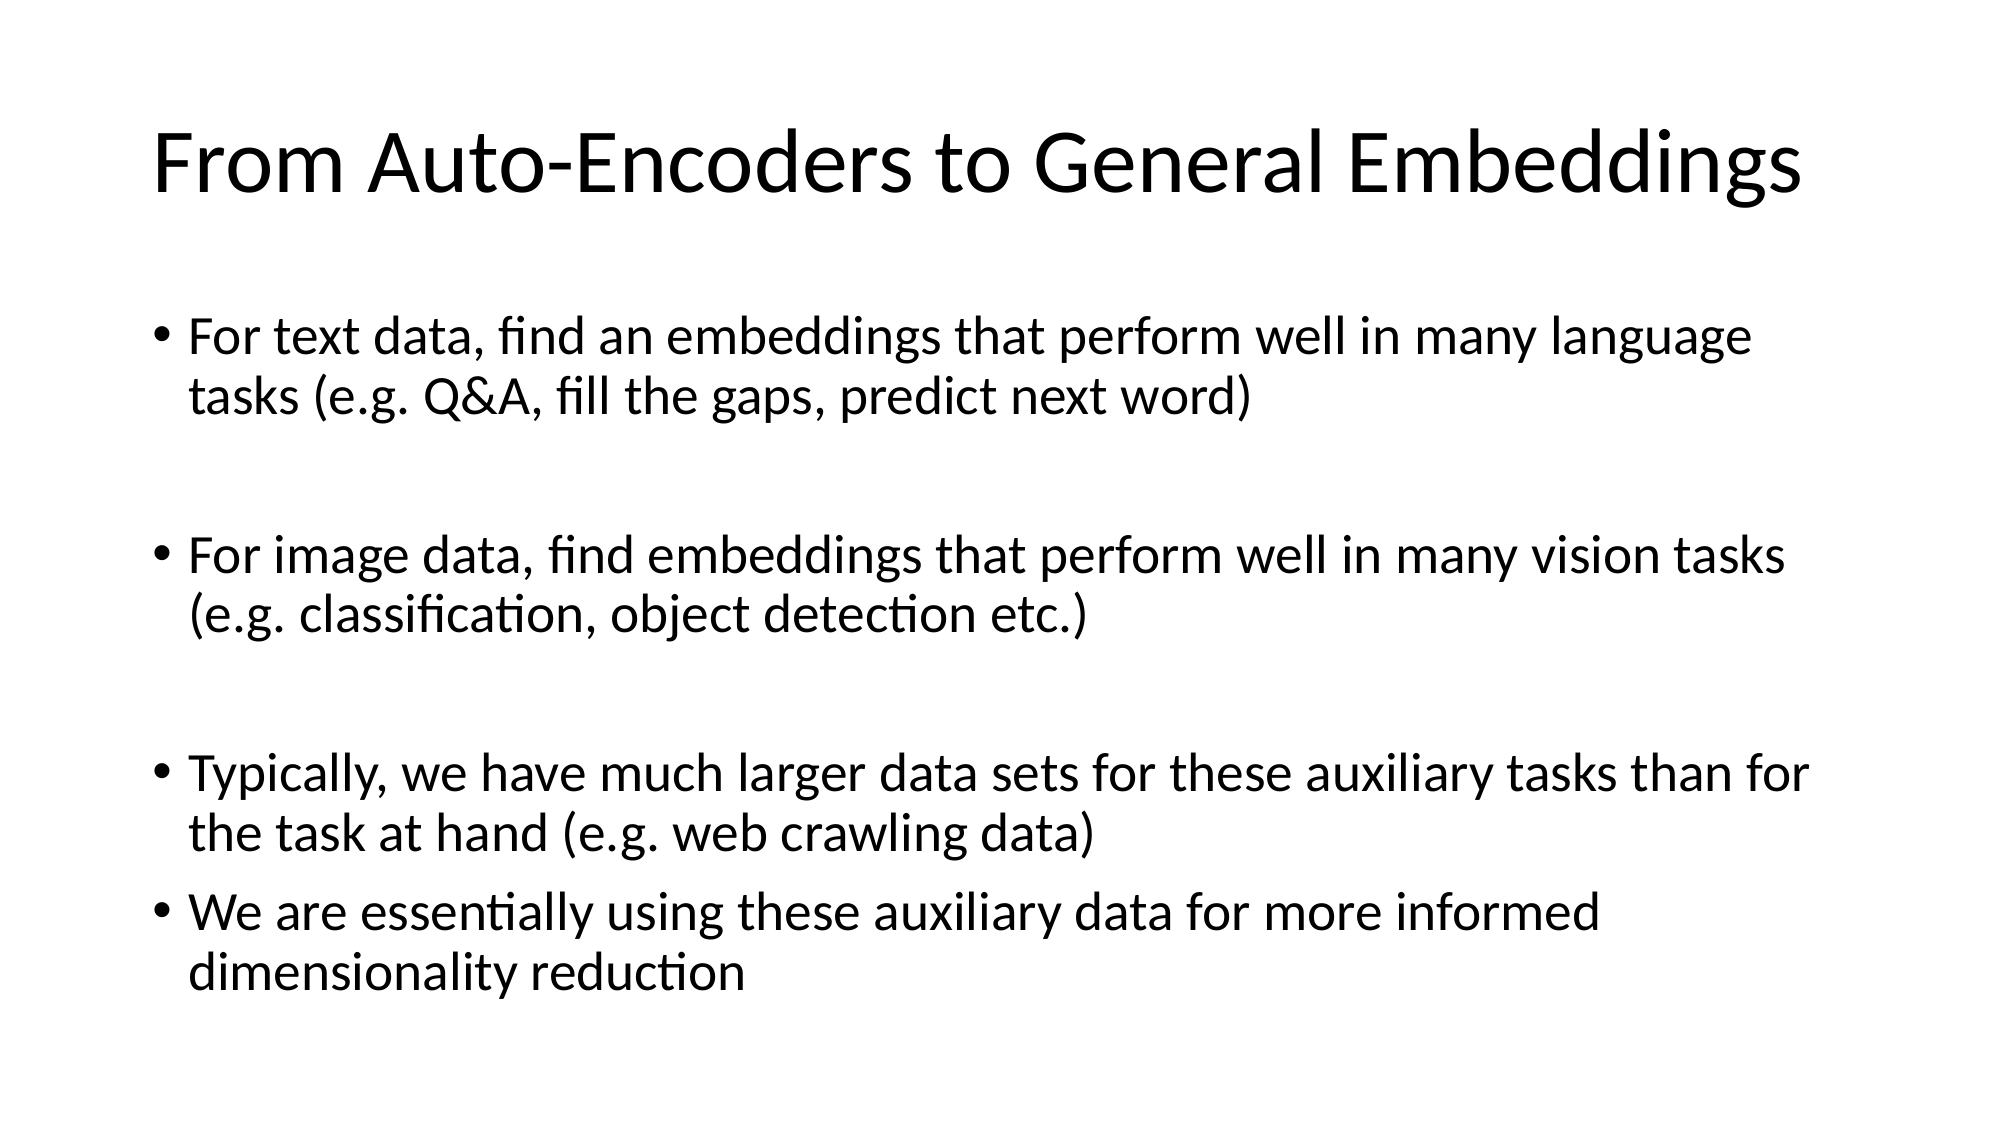

# From Auto-Encoders to General Embeddings
For text data, find an embeddings that perform well in many language tasks (e.g. Q&A, fill the gaps, predict next word)

For image data, find embeddings that perform well in many vision tasks (e.g. classification, object detection etc.)

Typically, we have much larger data sets for these auxiliary tasks than for the task at hand (e.g. web crawling data)
We are essentially using these auxiliary data for more informed dimensionality reduction